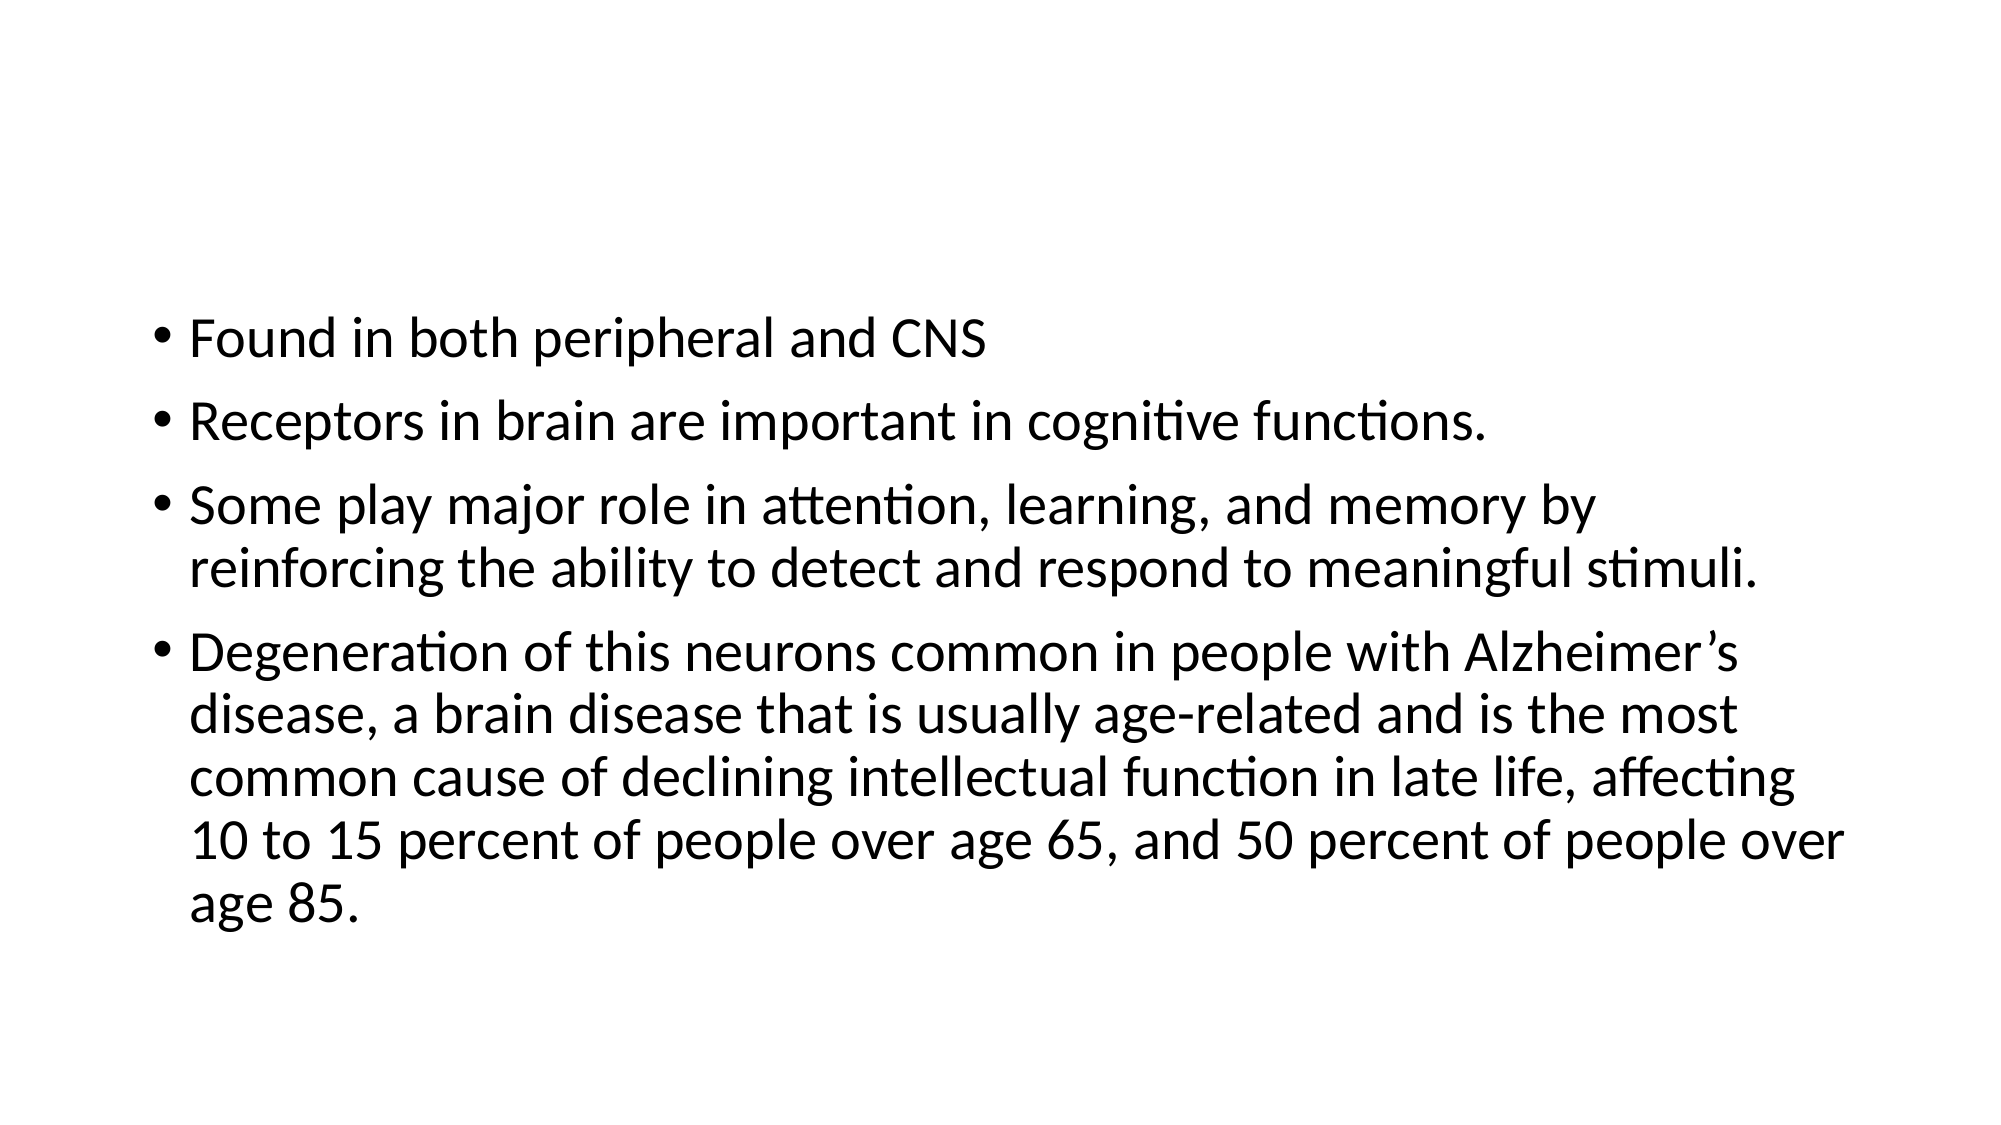

#
Found in both peripheral and CNS
Receptors in brain are important in cognitive functions.
Some play major role in attention, learning, and memory by reinforcing the ability to detect and respond to meaningful stimuli.
Degeneration of this neurons common in people with Alzheimer’s disease, a brain disease that is usually age-related and is the most common cause of declining intellectual function in late life, affecting 10 to 15 percent of people over age 65, and 50 percent of people over age 85.